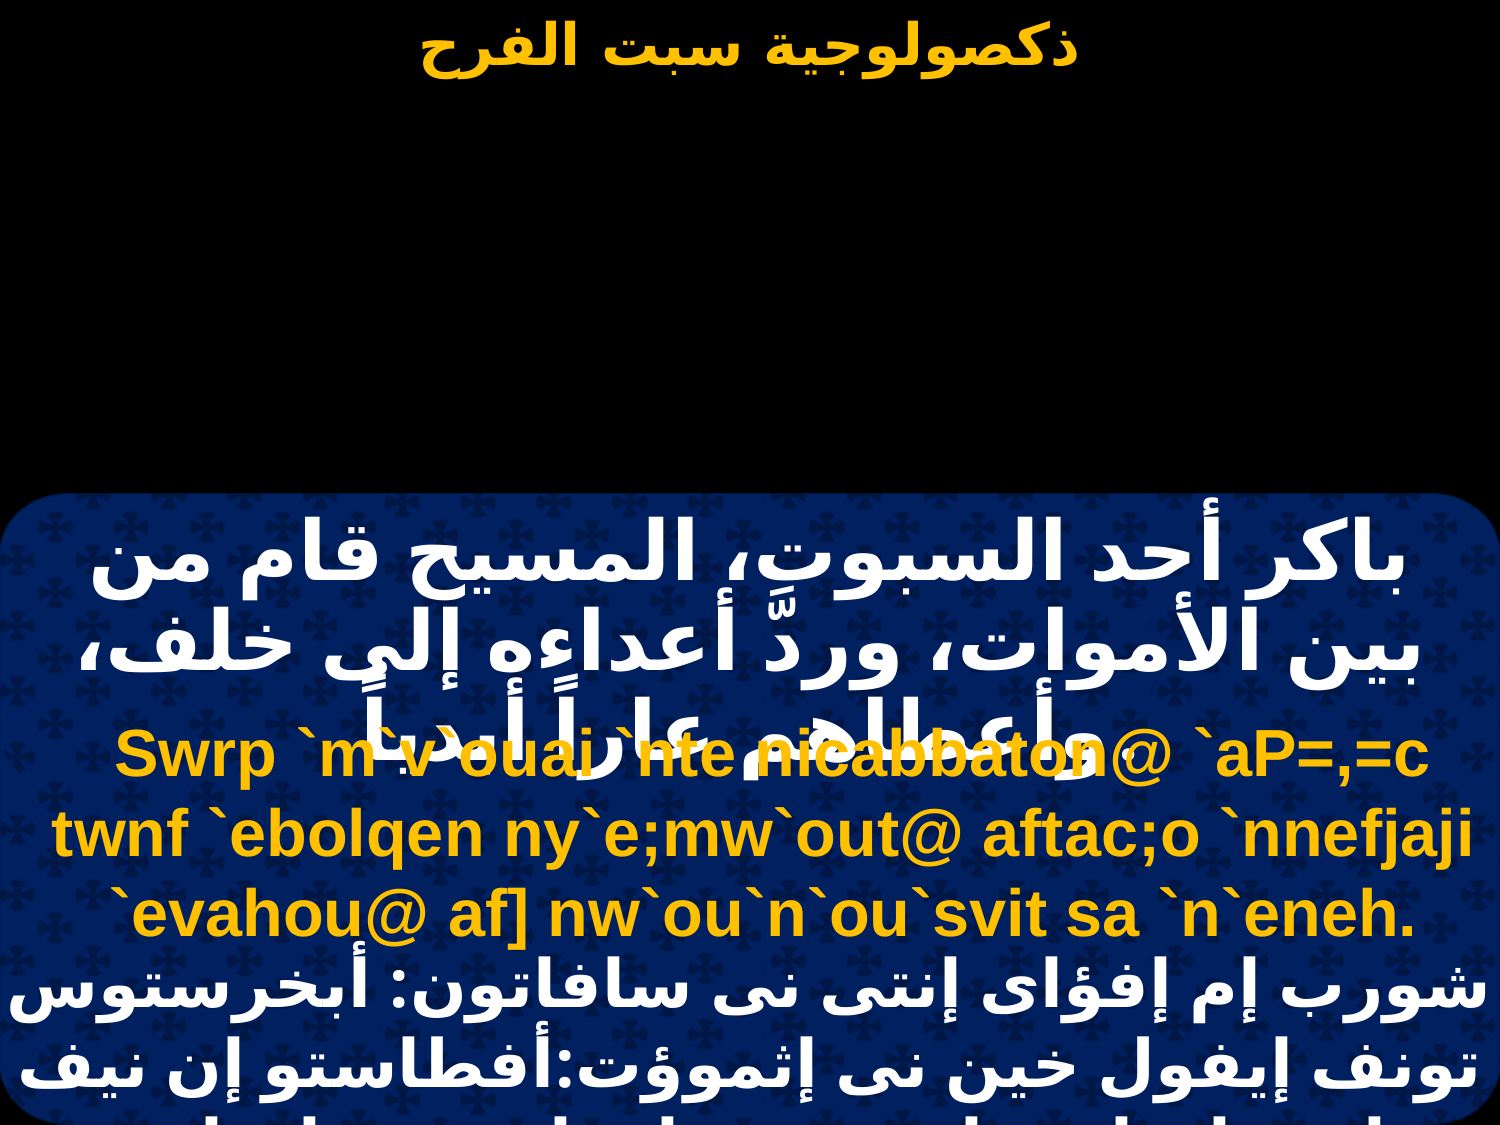

باكر أحد السبوت، المسيح قام من بين الأموات، وردَّ أعداءه إلى خلف، وأعطاهم عاراً أبدياً.

 Swrp `m`v`ouai `nte nicabbaton@ `aP=,=c twnf `ebolqen ny`e;mw`out@ aftac;o `nnefjaji `evahou@ af] nw`ou`n`ou`svit sa `n`eneh.

شورب إم إفؤاى إنتى نى سافاتون: أبخرستوس تونف إيفول خين نى إثموؤت:أفطاستو إن نيف جاجى إيفاهو: إفتى توو إنؤ اشفيت إن إينيه.